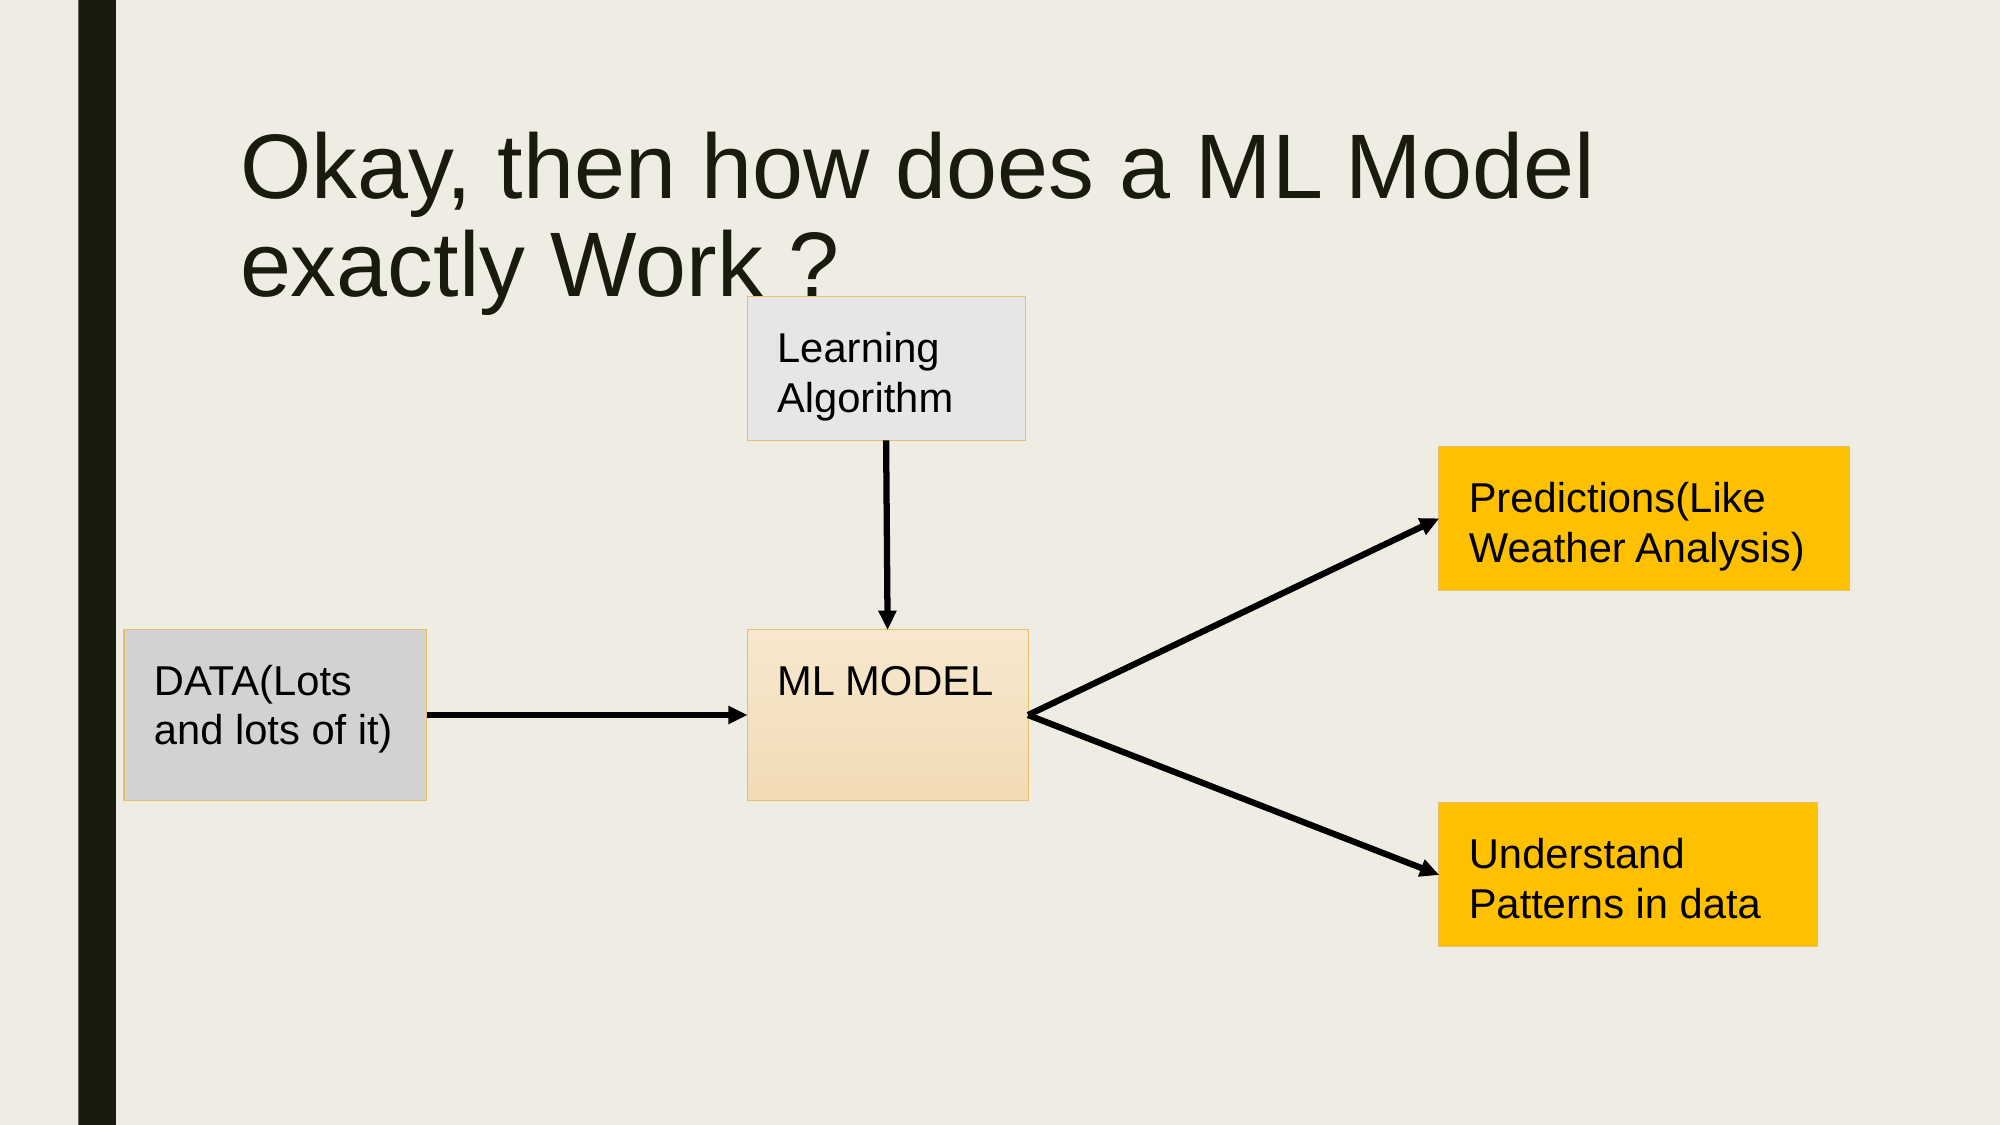

# Okay, then how does a ML Model exactly Work ?
Learning Algorithm
Predictions(Like Weather Analysis)
DATA(Lots and lots of it)
ML MODEL
Understand Patterns in data